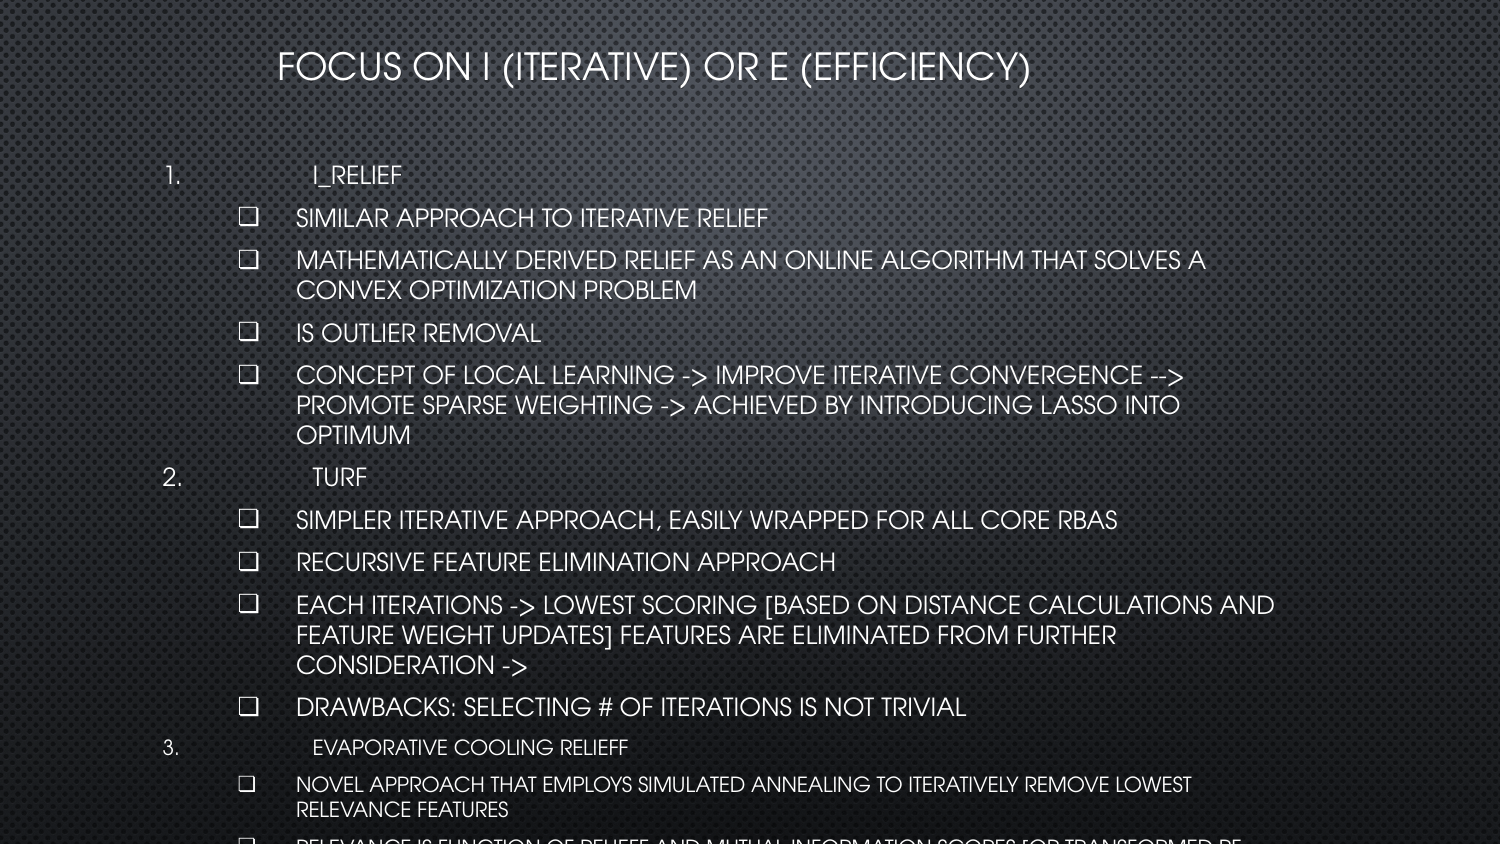

# FOCUS on I (Iterative) or E (Efficiency)

1.	I_RELIEF
similar approach to Iterative Relief
mathematically derived Relief as an online algorithm that solves a convex optimization problem
is outlier removal
concept of local learning -> improve iterative convergence --> promote sparse weighting -> achieved by introducing LASSO into optimum
2.	TuRF
simpler iterative approach, easily wrapped FOR all core RBAs
recursive feature elimination approach
Each iterations -> lowest scoring [based on distance calculations and feature weight updates] features are eliminated from further consideration ->
Drawbacks: selecting # of iterations is not trivial
3.	Evaporative Cooling ReliefF
novel approach that employs simulated annealing to iteratively remove lowest relevance features
relevance is function of ReliefF and mutual information scores [or transformed RF importance scores]
extended to continuous features
29